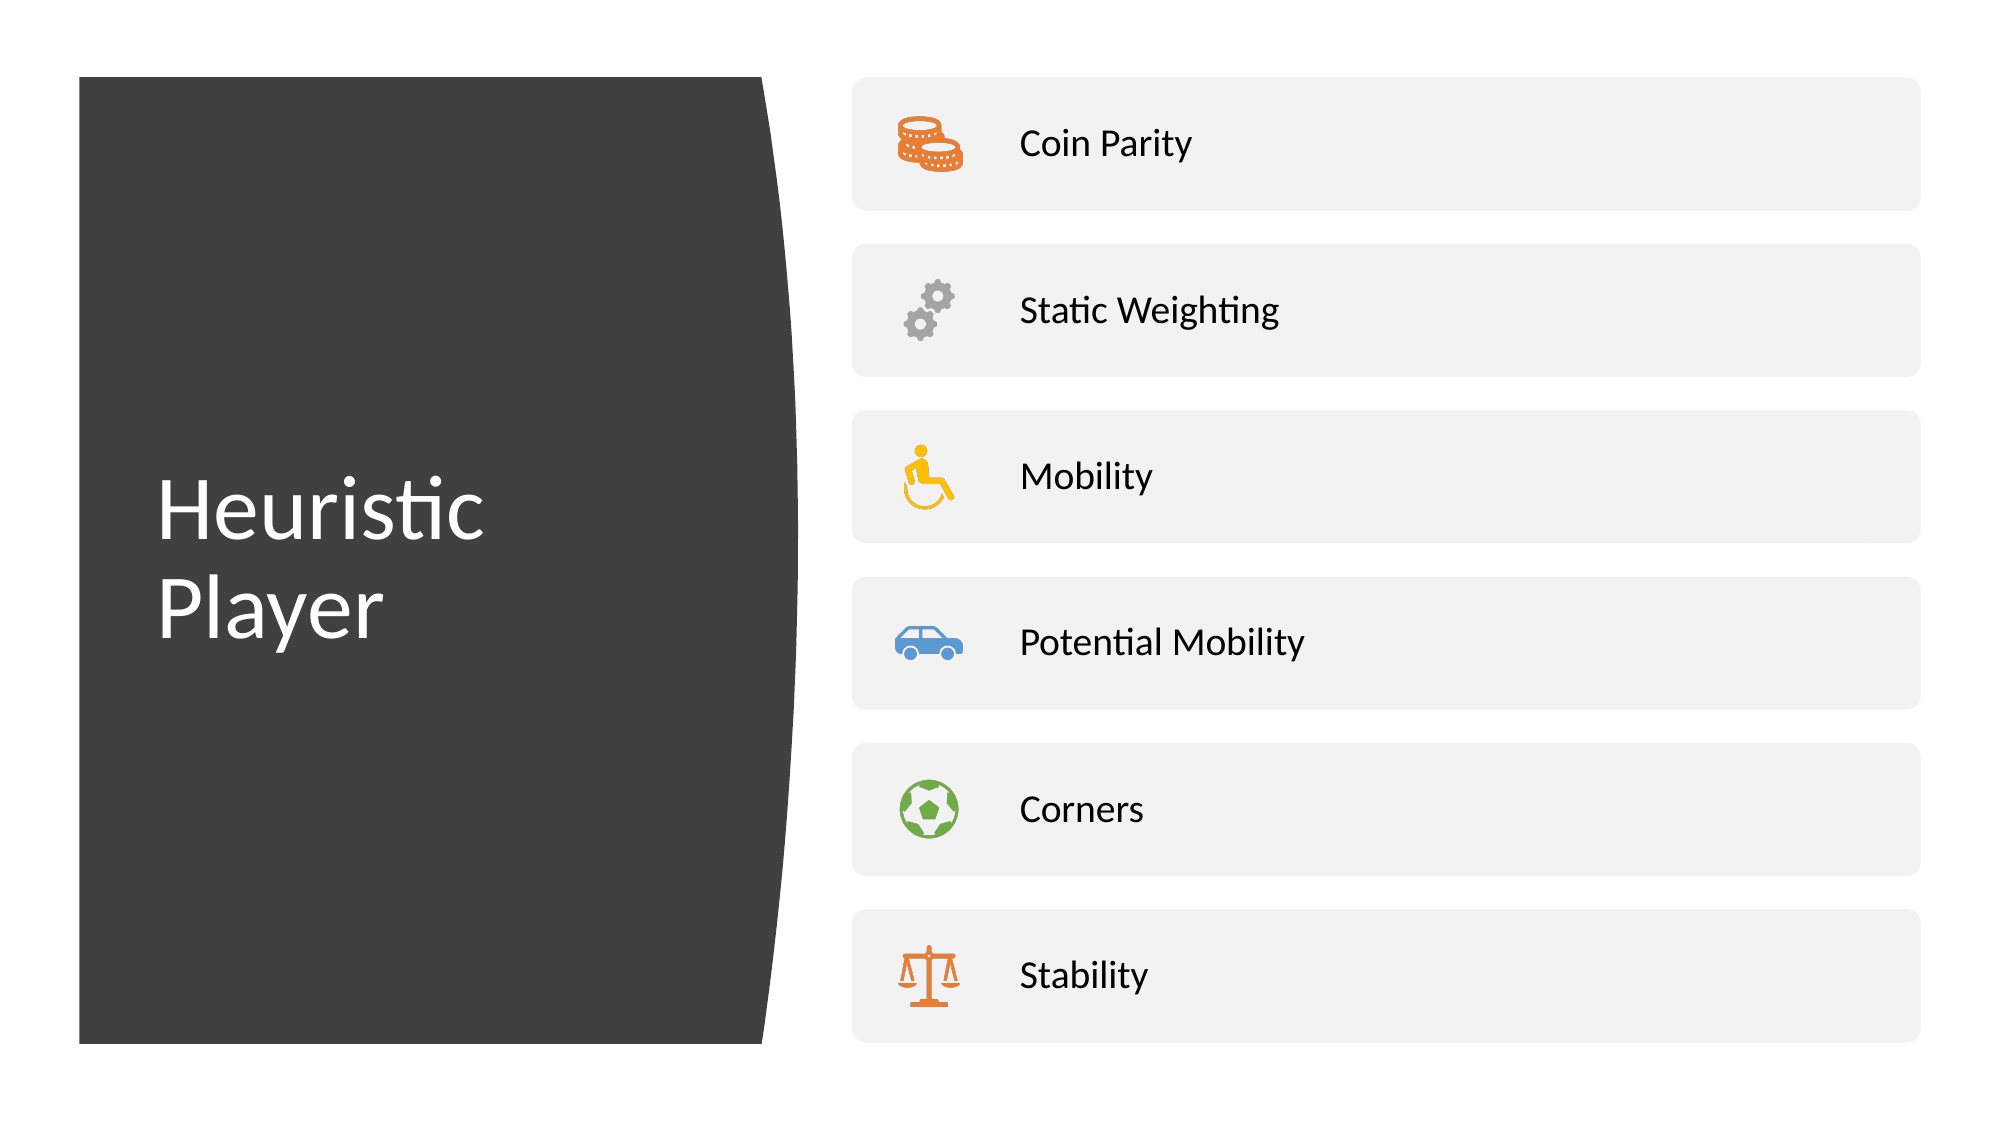

Coin Parity
Static Weighting
Mobility
Potential Mobility
Corners
Stability

# Heuristic Player